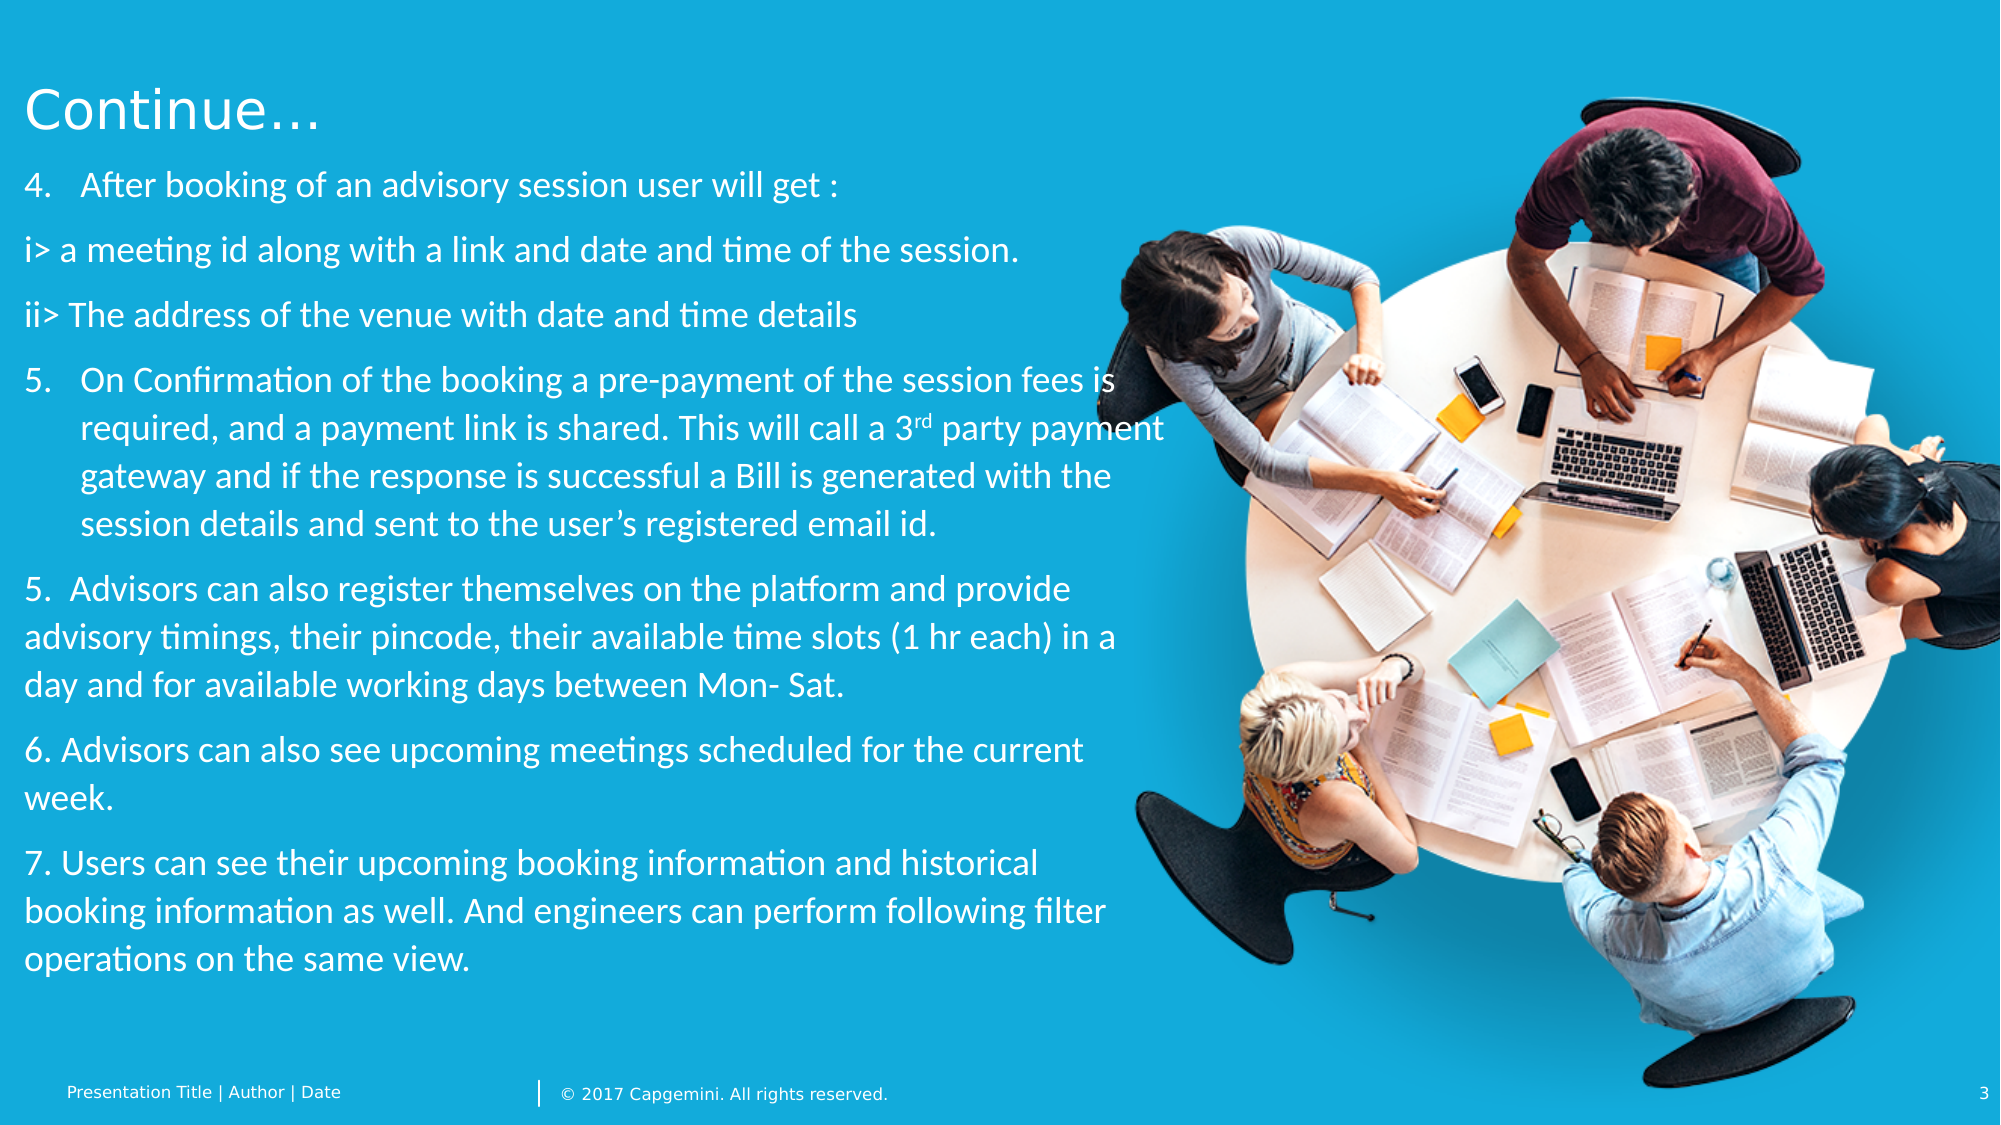

# Continue…
After booking of an advisory session user will get :
i> a meeting id along with a link and date and time of the session.
ii> The address of the venue with date and time details
On Confirmation of the booking a pre-payment of the session fees is required, and a payment link is shared. This will call a 3rd party payment gateway and if the response is successful a Bill is generated with the session details and sent to the user’s registered email id.
5.  Advisors can also register themselves on the platform and provide advisory timings, their pincode, their available time slots (1 hr each) in a day and for available working days between Mon- Sat.
6. Advisors can also see upcoming meetings scheduled for the current week.
7. Users can see their upcoming booking information and historical booking information as well. And engineers can perform following filter operations on the same view.